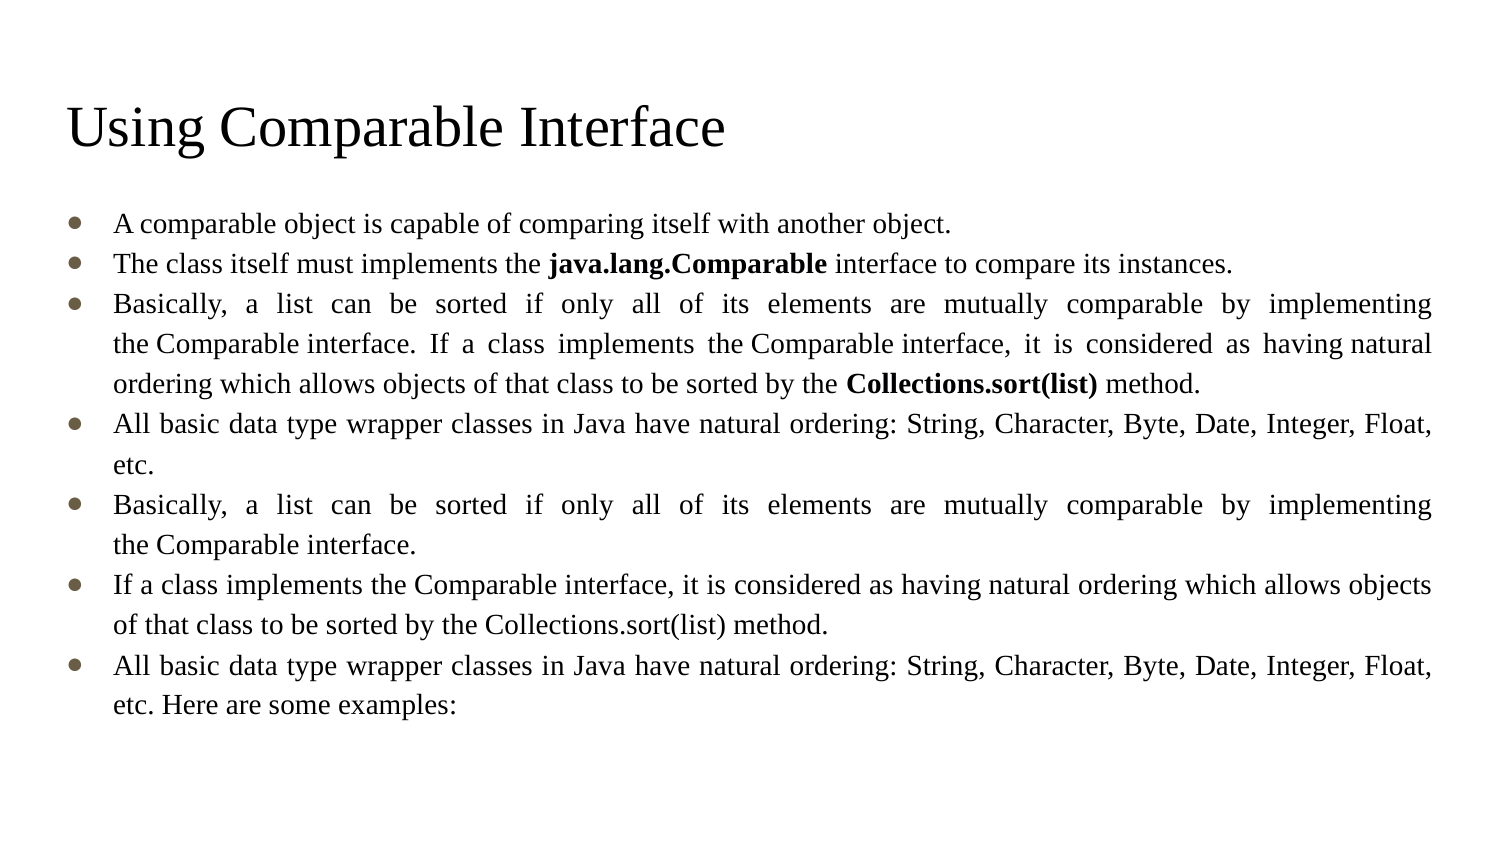

# Using Comparable Interface
A comparable object is capable of comparing itself with another object.
The class itself must implements the java.lang.Comparable interface to compare its instances.
Basically, a list can be sorted if only all of its elements are mutually comparable by implementing the Comparable interface. If a class implements the Comparable interface, it is considered as having natural ordering which allows objects of that class to be sorted by the Collections.sort(list) method.
All basic data type wrapper classes in Java have natural ordering: String, Character, Byte, Date, Integer, Float, etc.
Basically, a list can be sorted if only all of its elements are mutually comparable by implementing the Comparable interface.
If a class implements the Comparable interface, it is considered as having natural ordering which allows objects of that class to be sorted by the Collections.sort(list) method.
All basic data type wrapper classes in Java have natural ordering: String, Character, Byte, Date, Integer, Float, etc. Here are some examples: